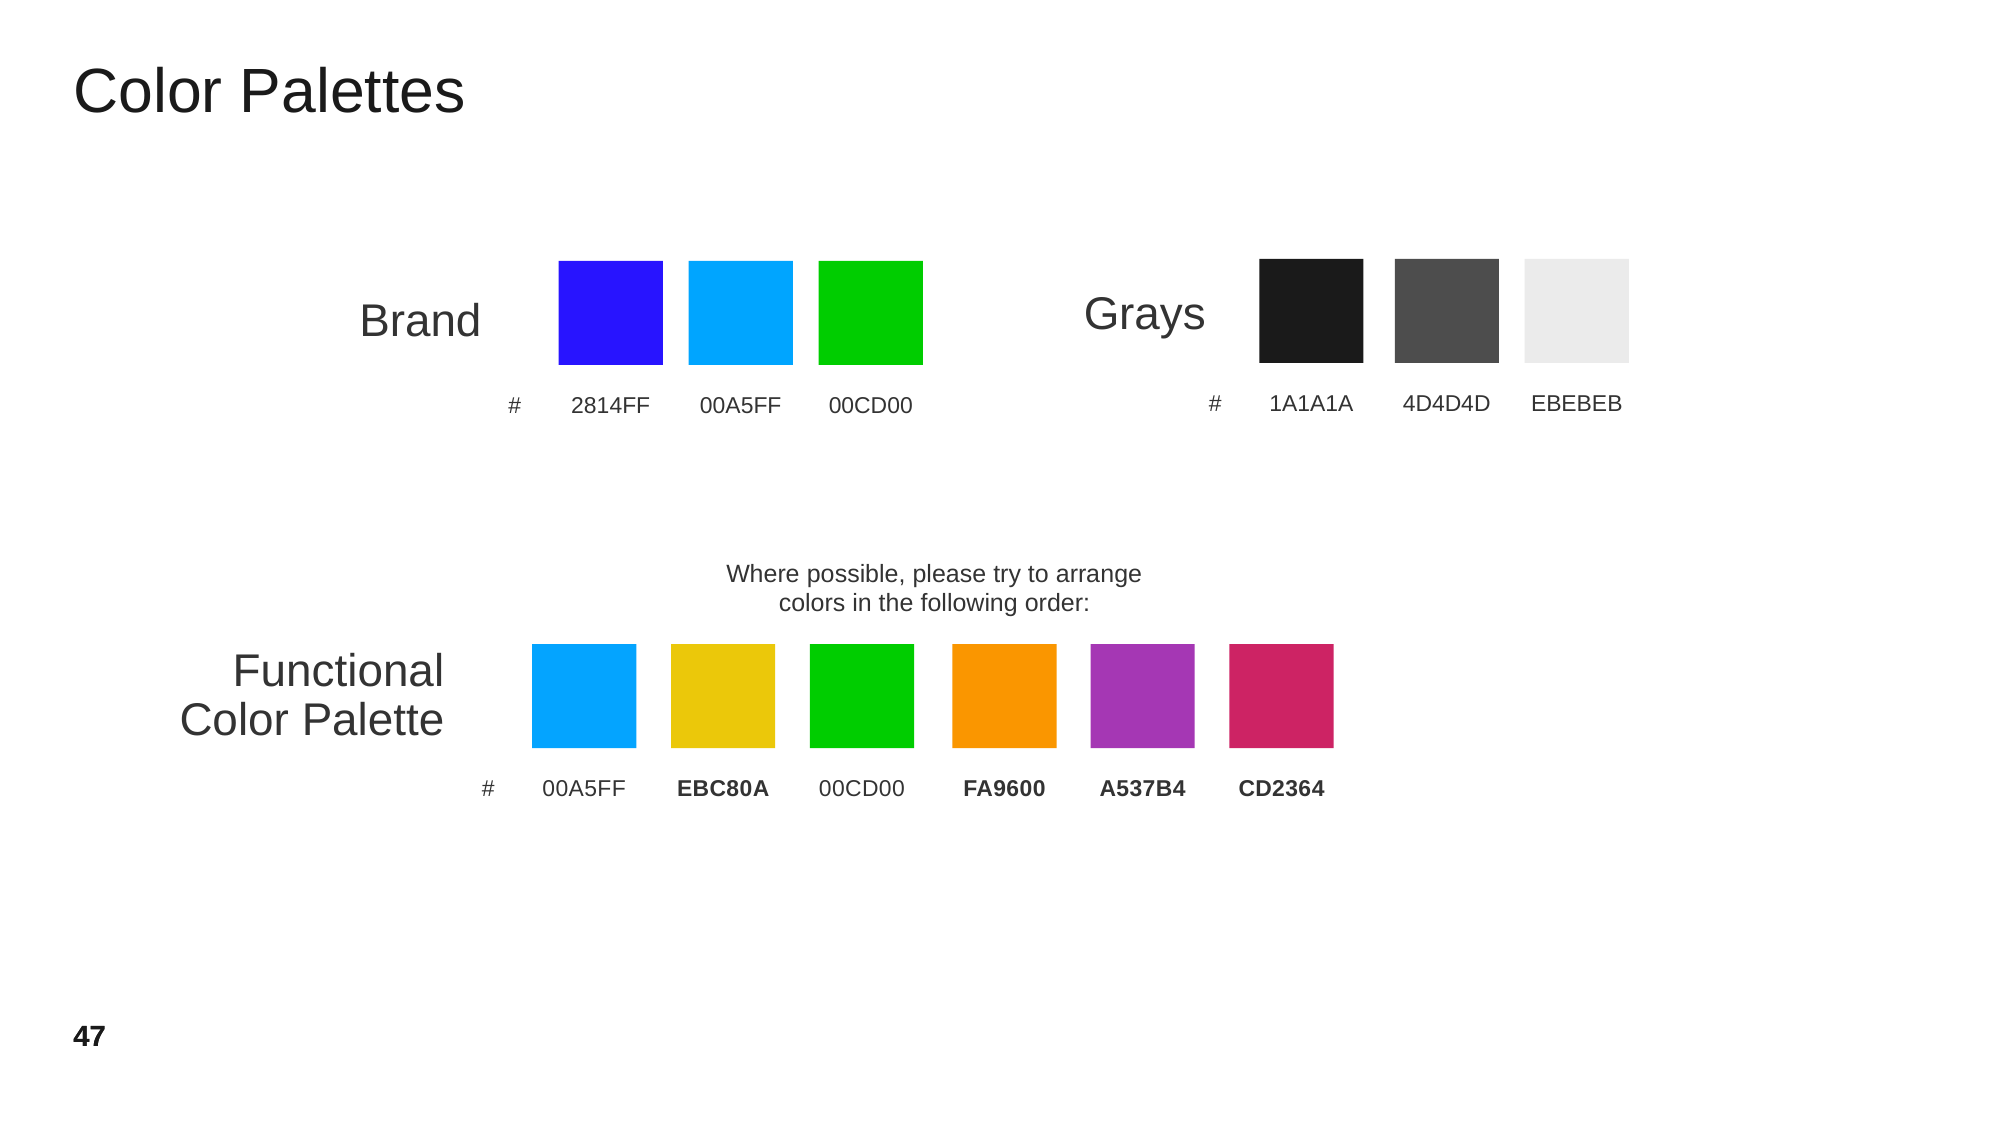

# Color Palettes

Brand
Grays
#
1A1A1A
4D4D4D
EBEBEB
#
2814FF
00A5FF
00CD00
Where possible, please try to arrange colors in the following order:
Functional
Color Palette

#
00A5FF
EBC80A
00CD00
FA9600
A537B4
CD2364